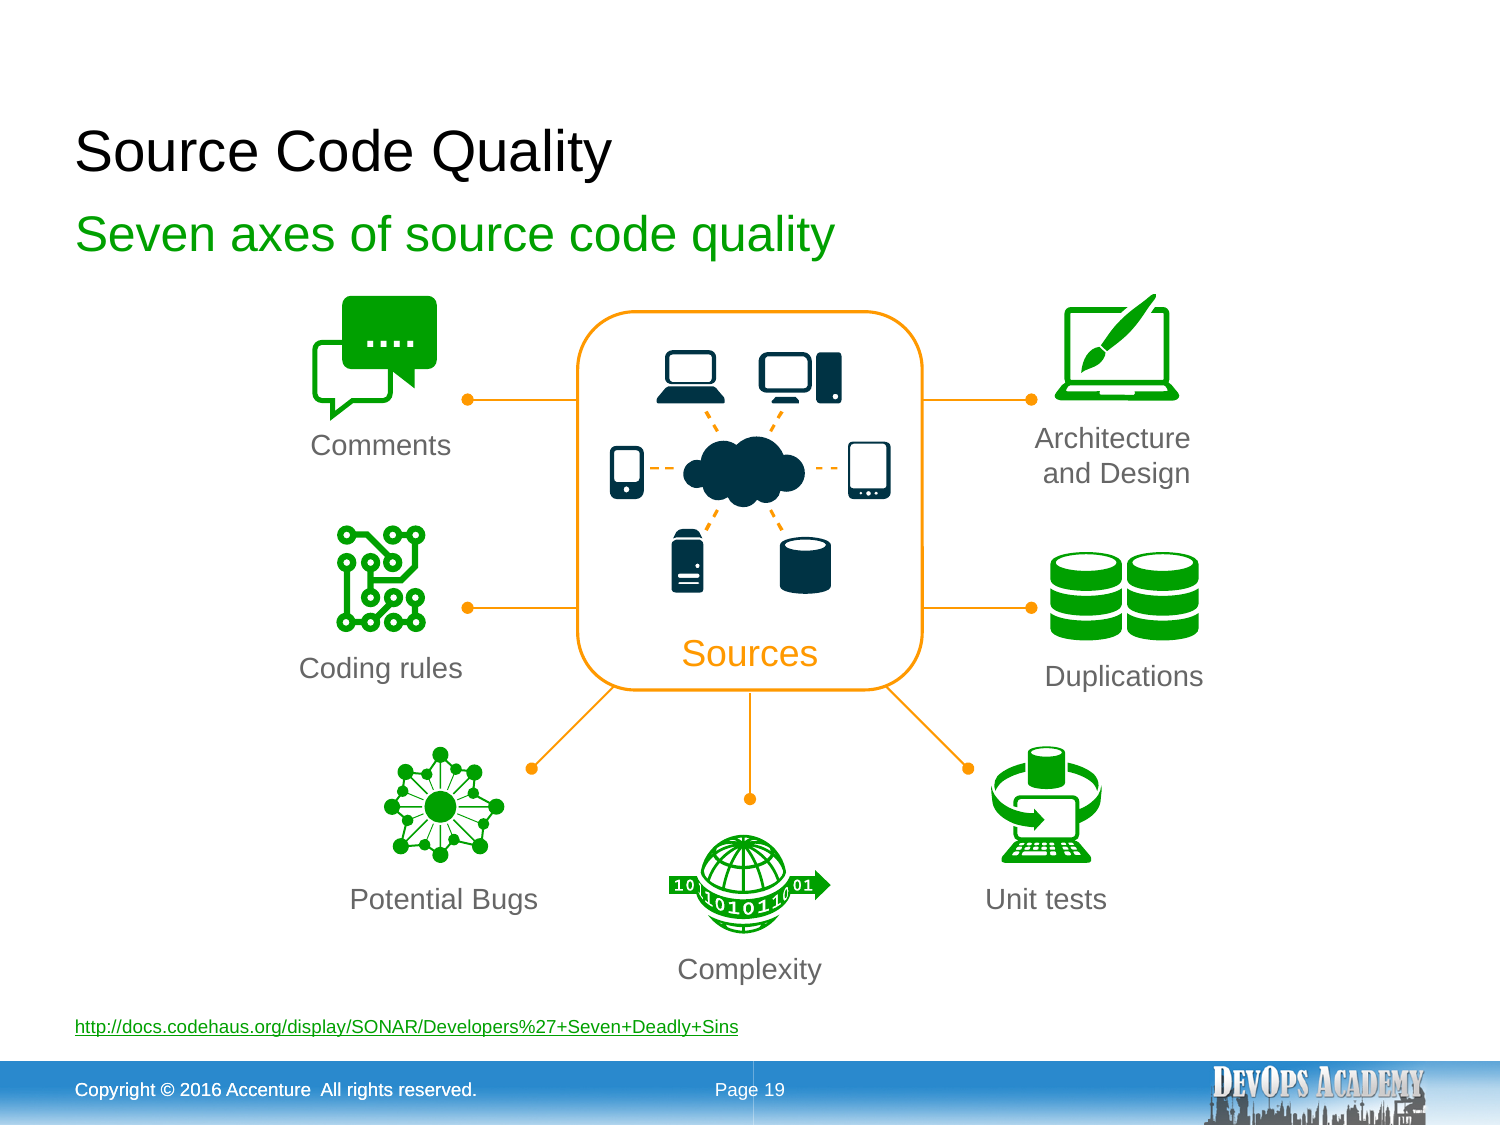

# Source Code Quality
Seven axes of source code quality

Architecture
and Design

….
Comments
Sources

Coding rules

Duplications

Unit tests

Potential Bugs

Complexity
http://docs.codehaus.org/display/SONAR/Developers%27+Seven+Deadly+Sins
Copyright © 2016 Accenture  All rights reserved.
Copyright © 2016 Accenture  All rights reserved.
Page 19